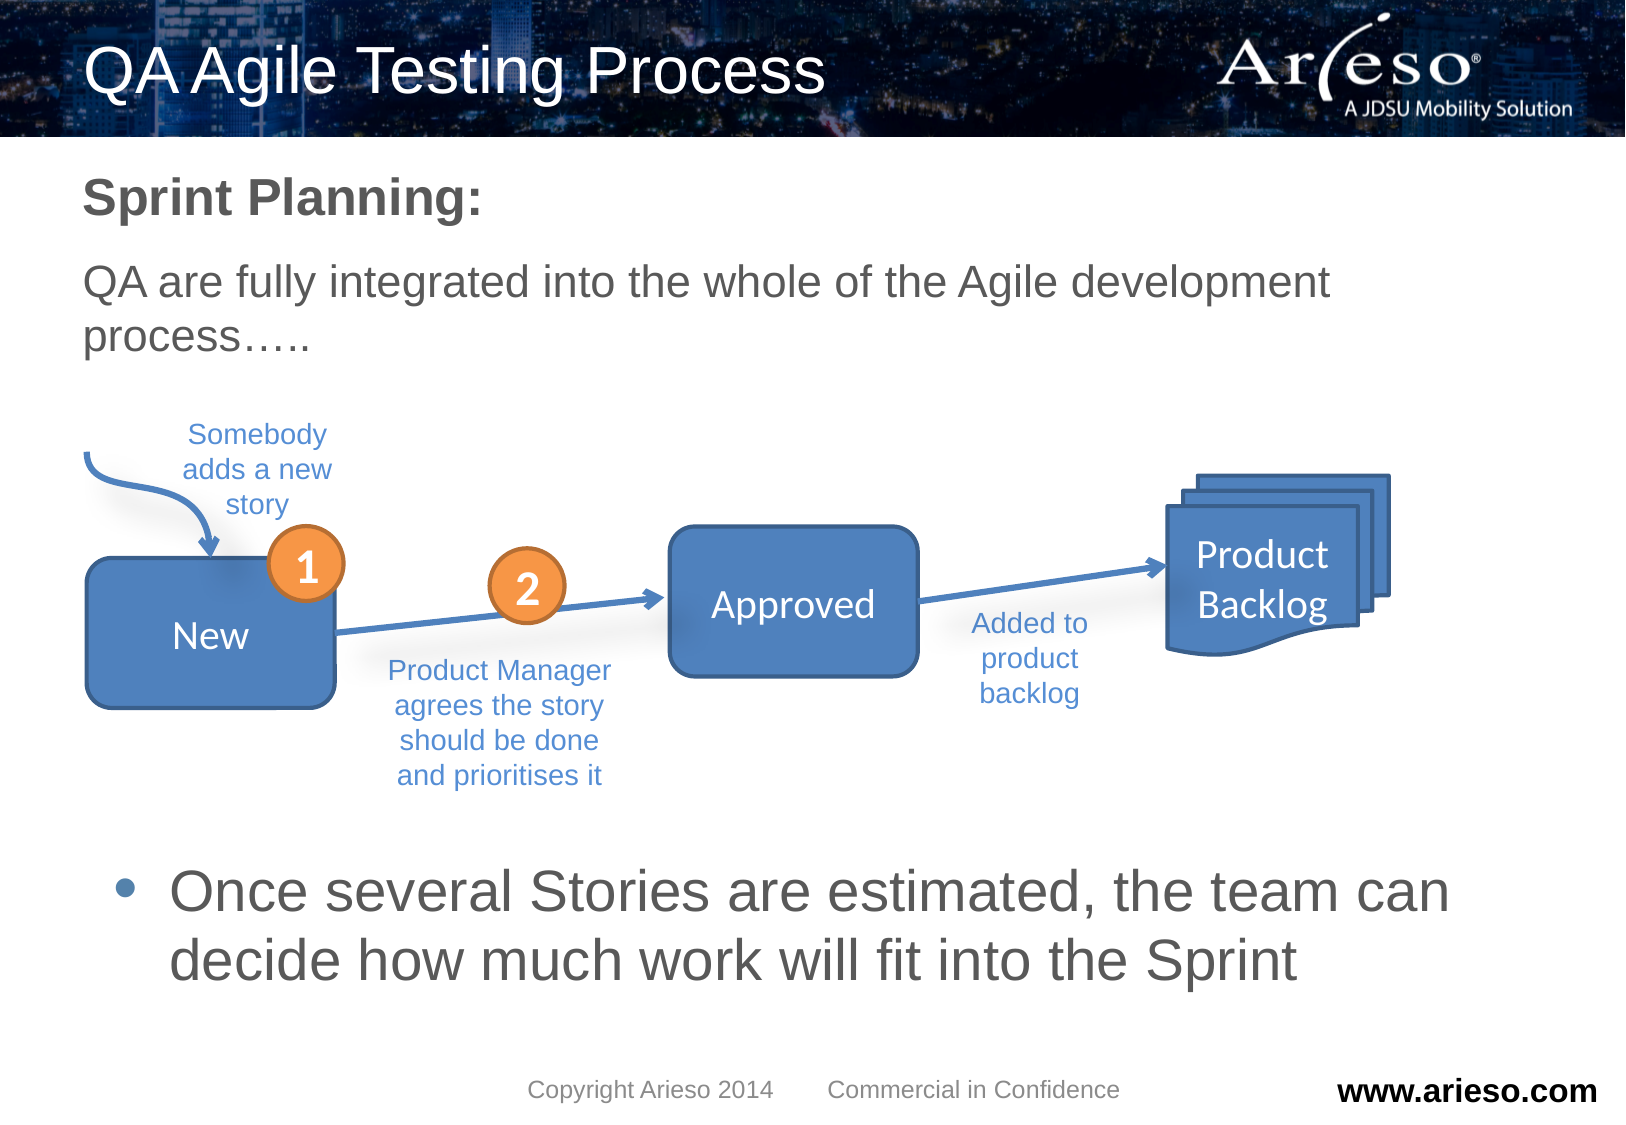

# QA Agile Testing Process
Sprint Planning:
QA are fully integrated into the whole of the Agile development process…..
Somebody adds a new story
Product Backlog
1
Approved
2
New
Added to product backlog
Product Manager agrees the story should be done and prioritises it
Once several Stories are estimated, the team can decide how much work will fit into the Sprint
Copyright Arieso 2014	Commercial in Confidence